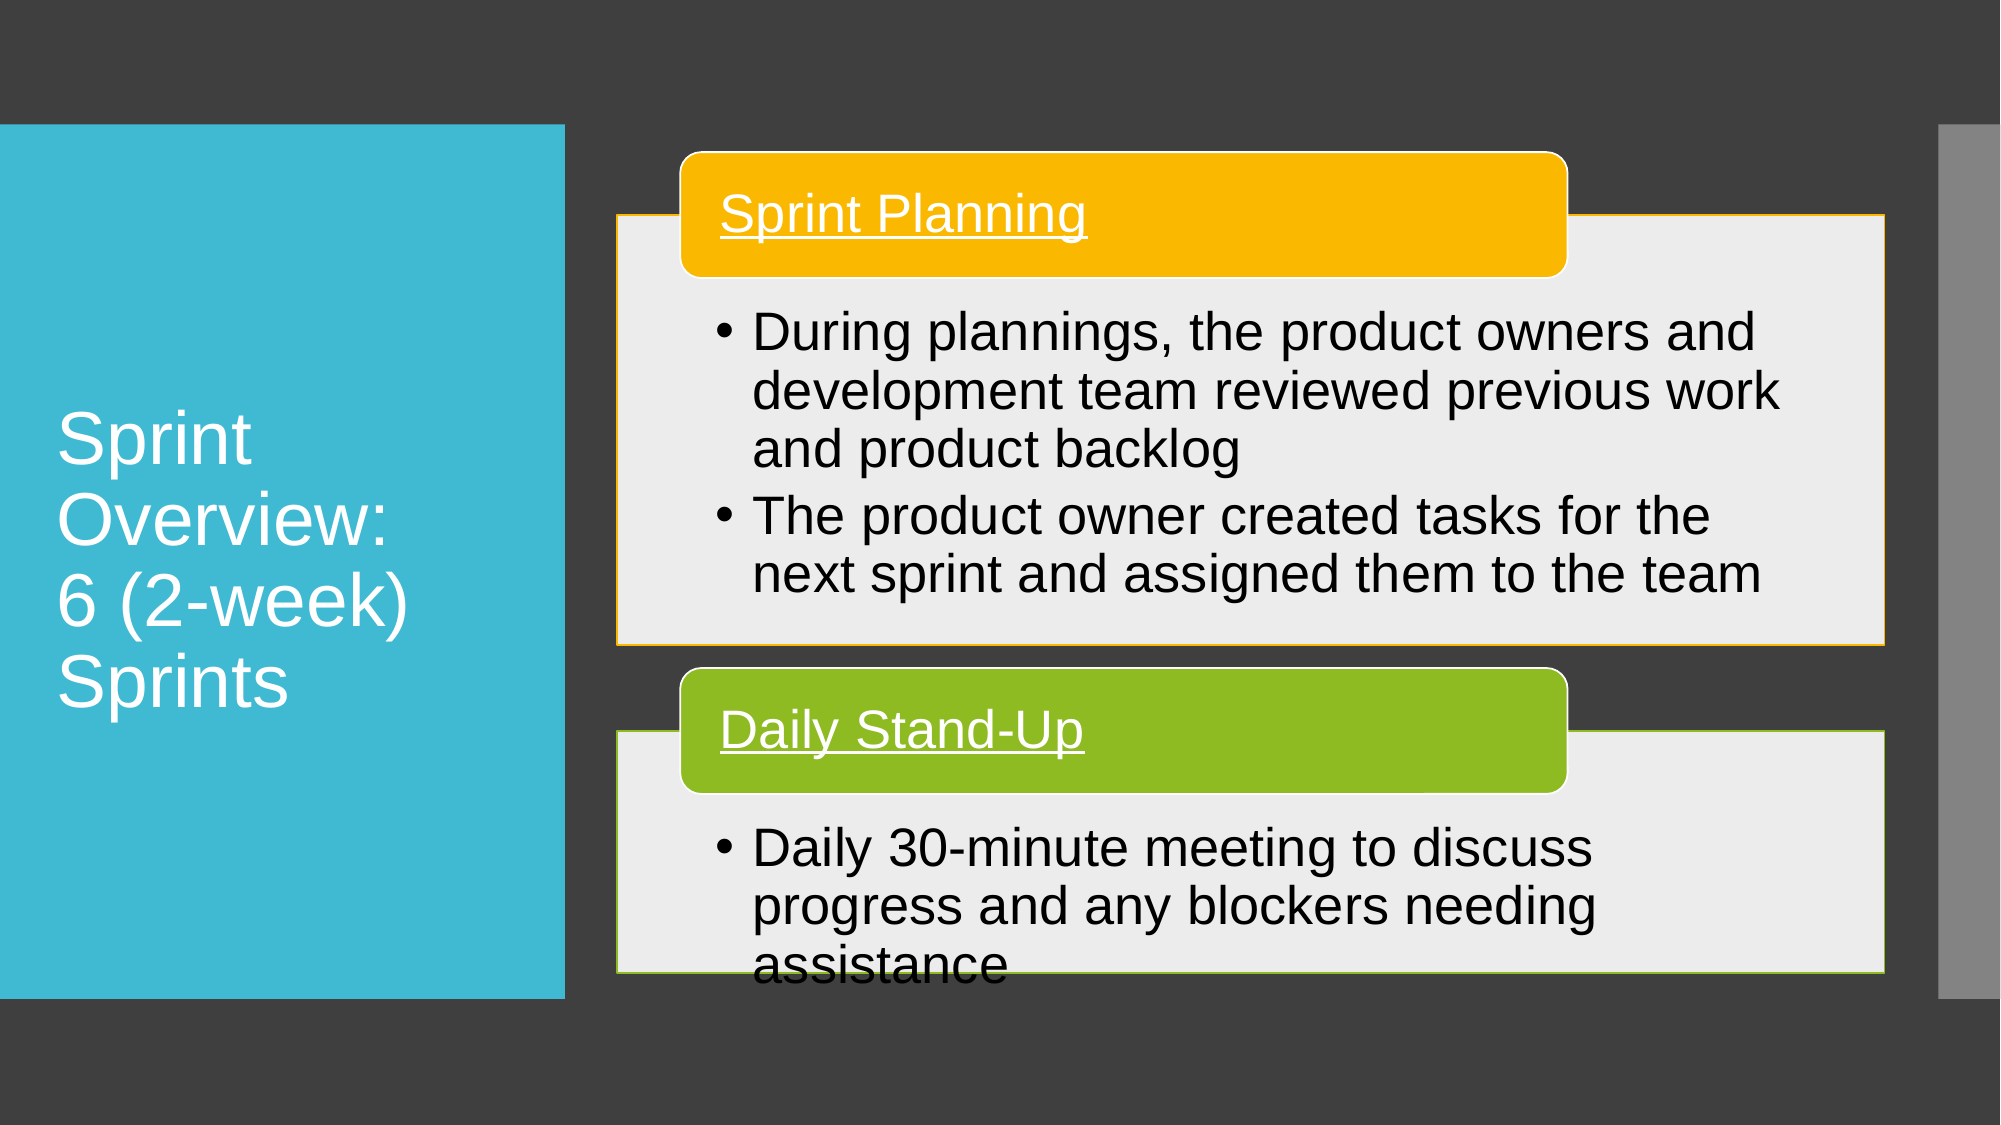

Sprint Planning

During plannings, the product owners and development team reviewed previous work and product backlog
The product owner created tasks for the next sprint and assigned them to the team

Daily Stand-Up

Daily 30-minute meeting to discuss progress and any blockers needing assistance
# Sprint Overview: 6 (2-week) Sprints